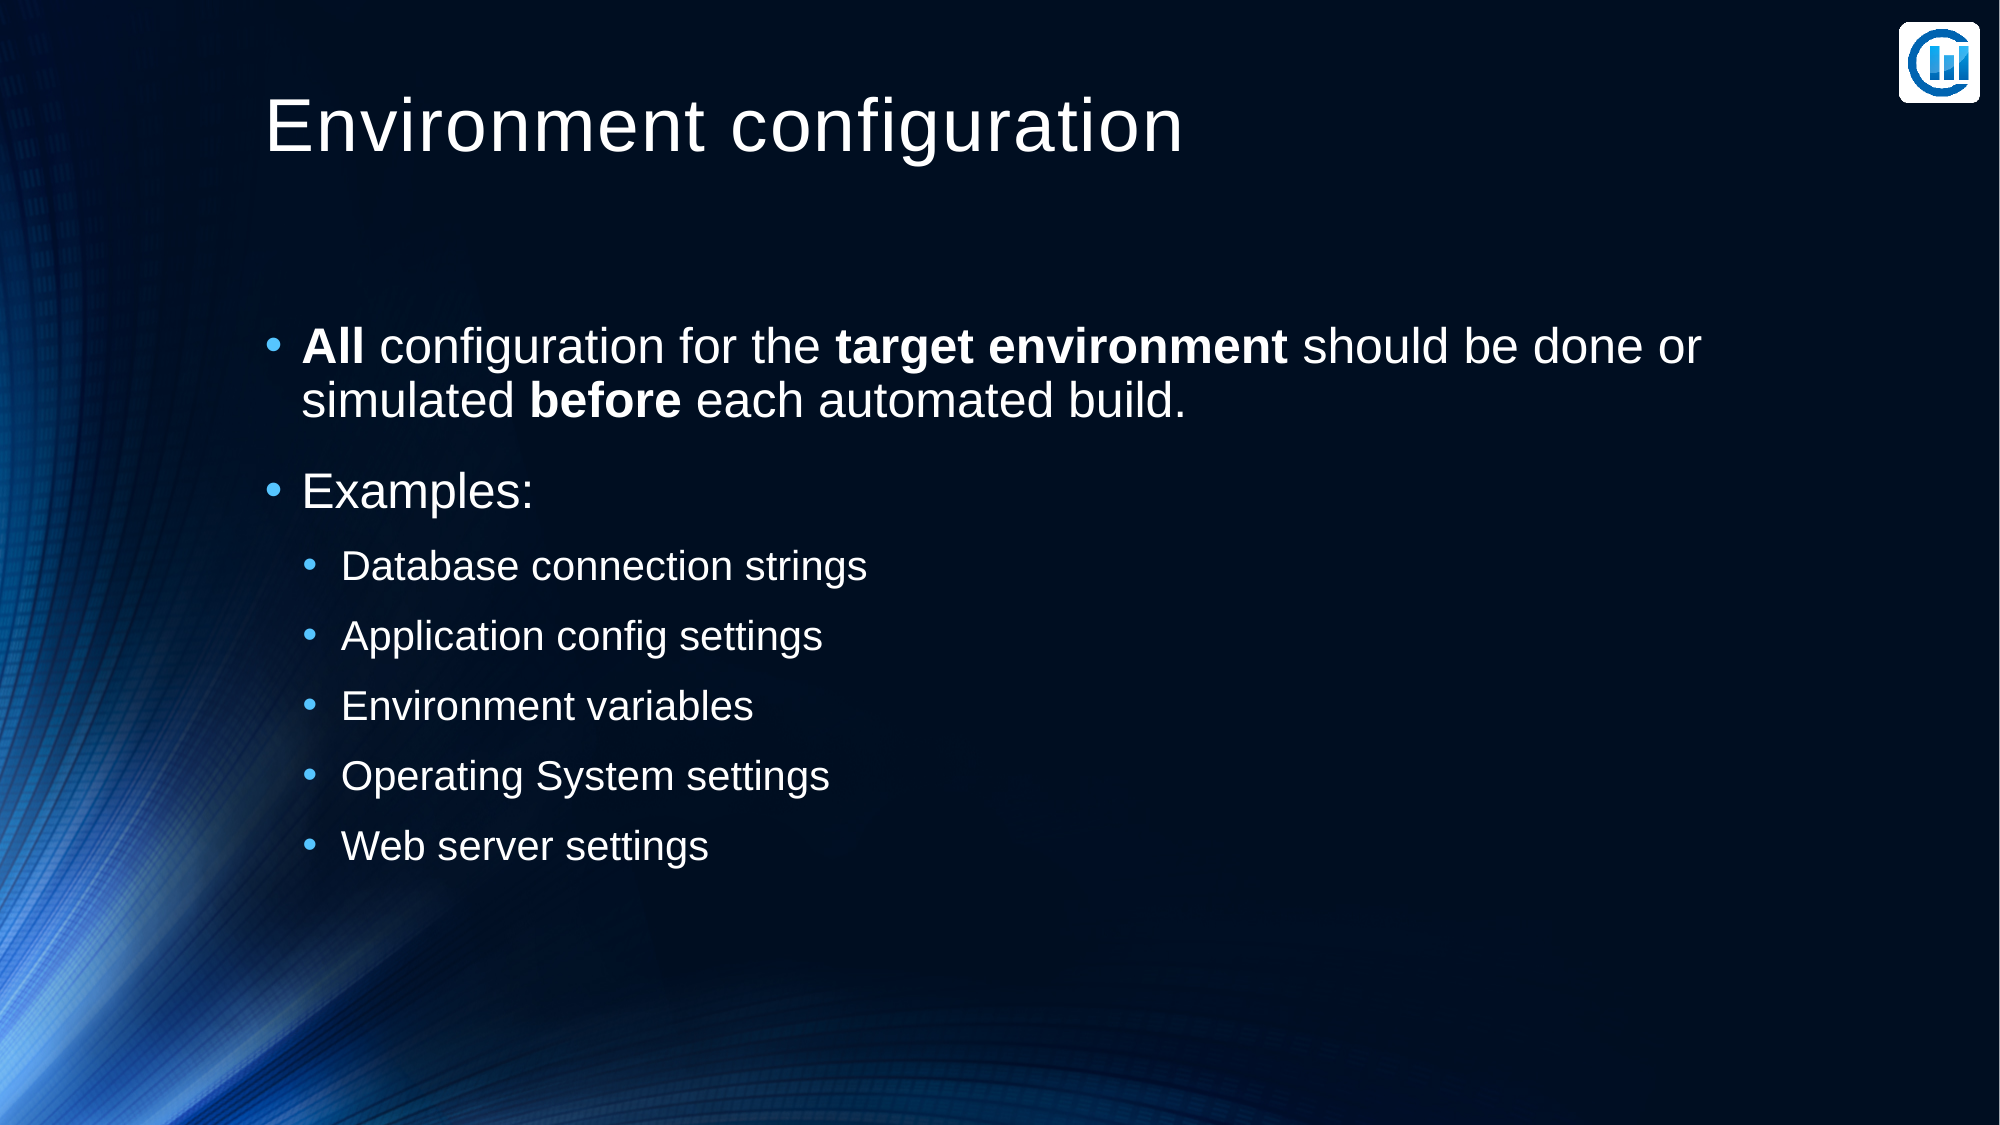

# Environment configuration
All configuration for the target environment should be done or simulated before each automated build.
Examples:
Database connection strings
Application config settings
Environment variables
Operating System settings
Web server settings